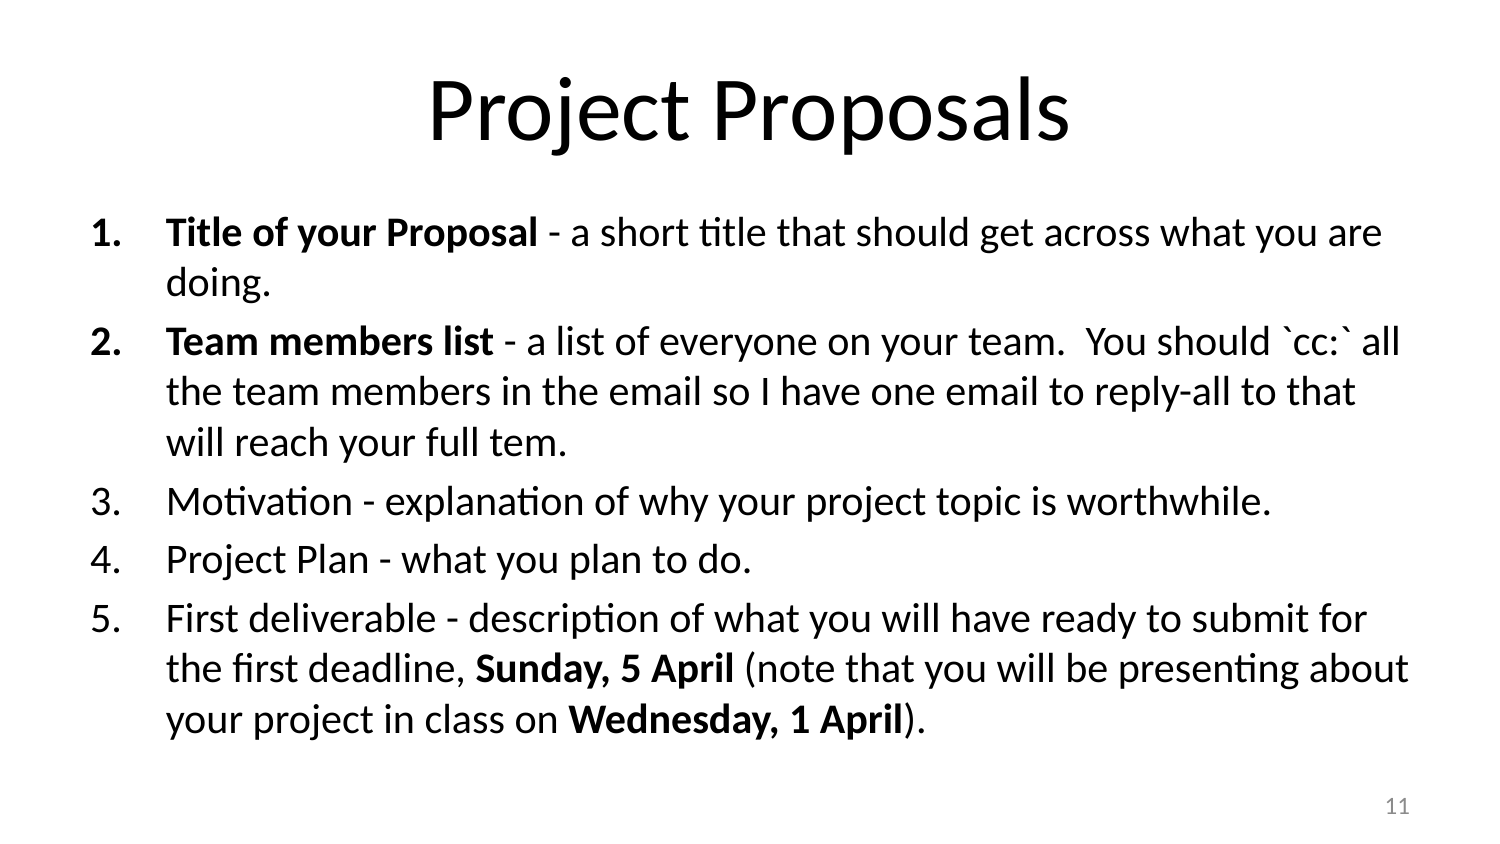

# Project Proposals
Title of your Proposal - a short title that should get across what you are doing.
Team members list - a list of everyone on your team.  You should `cc:` all the team members in the email so I have one email to reply-all to that will reach your full tem.
Motivation - explanation of why your project topic is worthwhile.
Project Plan - what you plan to do.
First deliverable - description of what you will have ready to submit for the first deadline, Sunday, 5 April (note that you will be presenting about your project in class on Wednesday, 1 April).
11